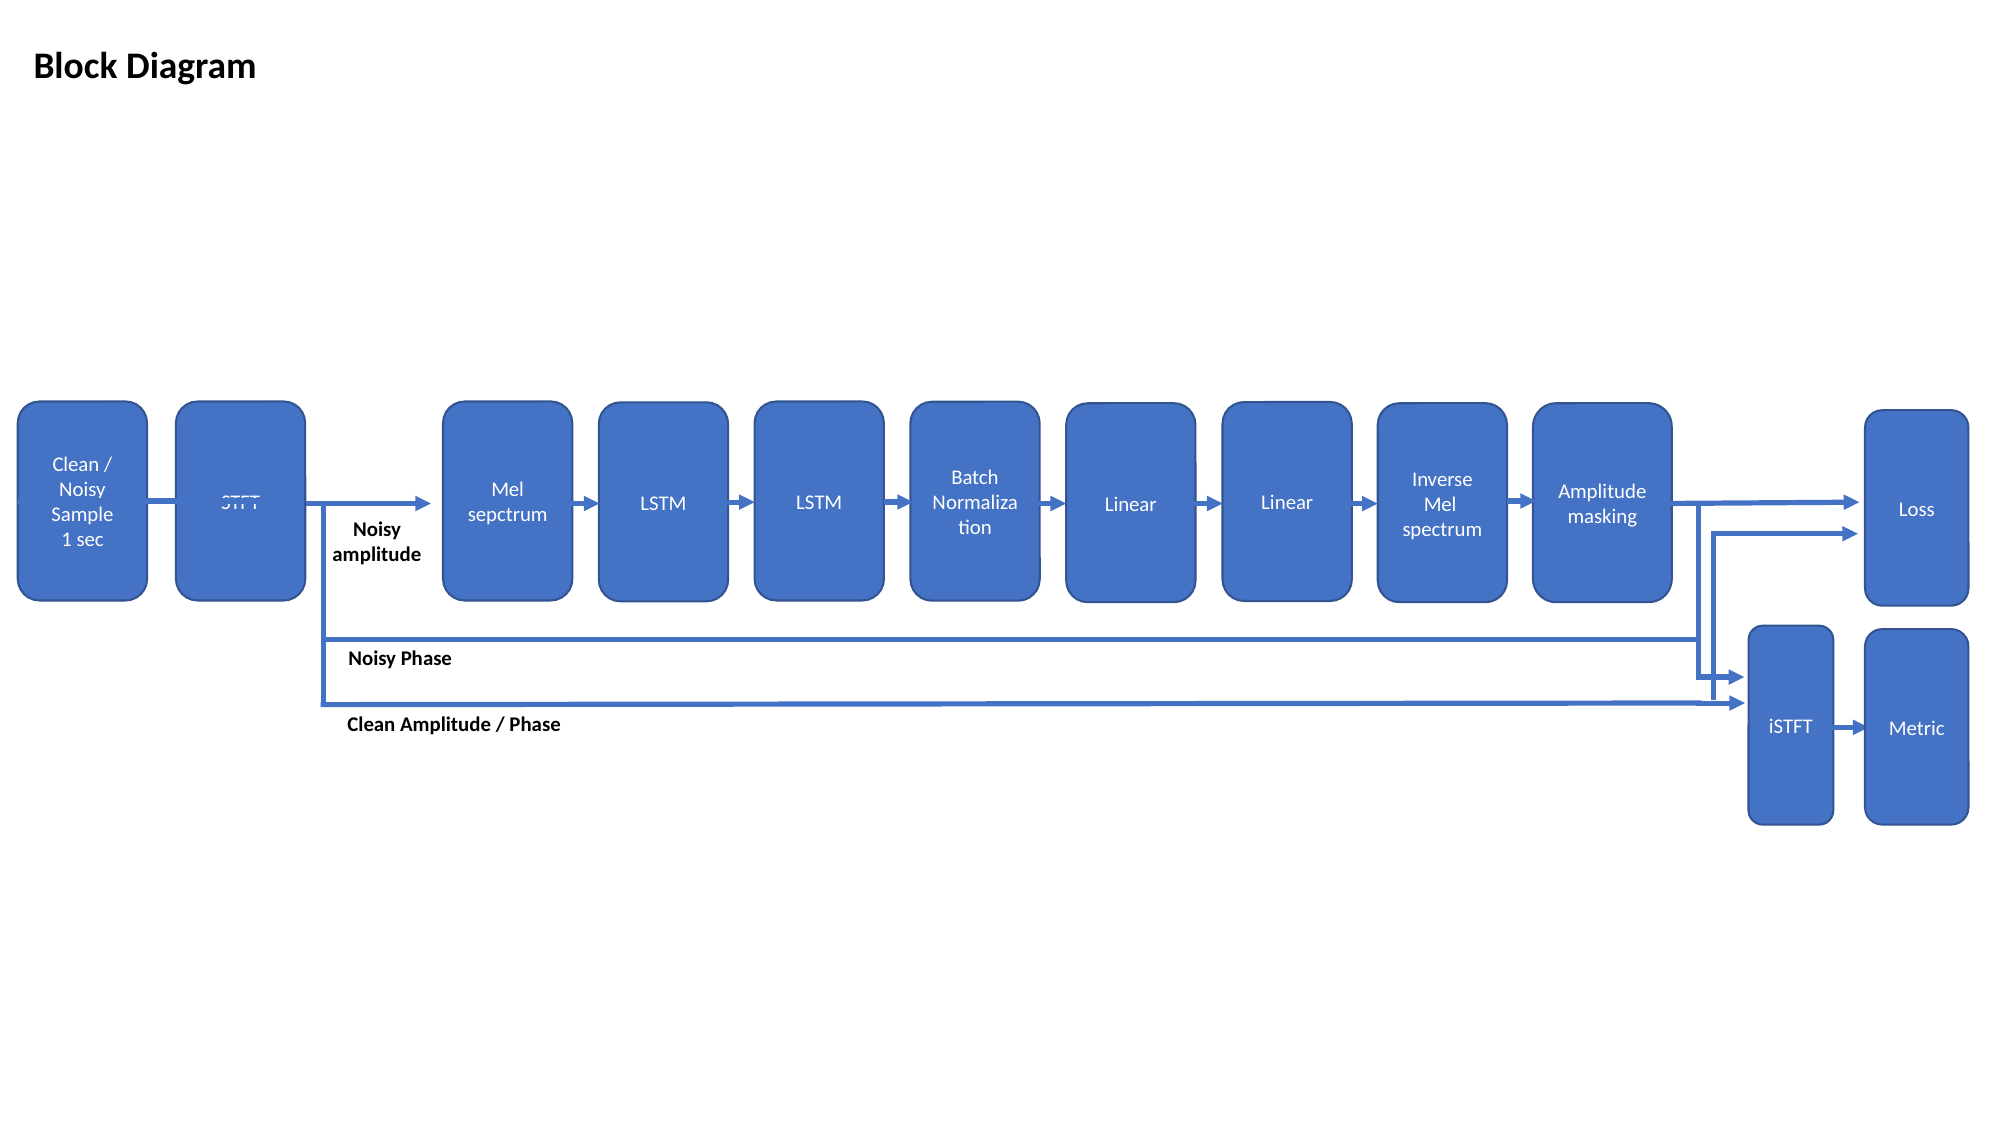

Block Diagram
Clean / Noisy
Sample
1 sec
STFT
Mel
sepctrum
LSTM
Batch Normalization
Linear
LSTM
Linear
Inverse
Mel
spectrum
Amplitude masking
Loss
Noisy amplitude
iSTFT
Metric
Noisy Phase
Clean Amplitude / Phase